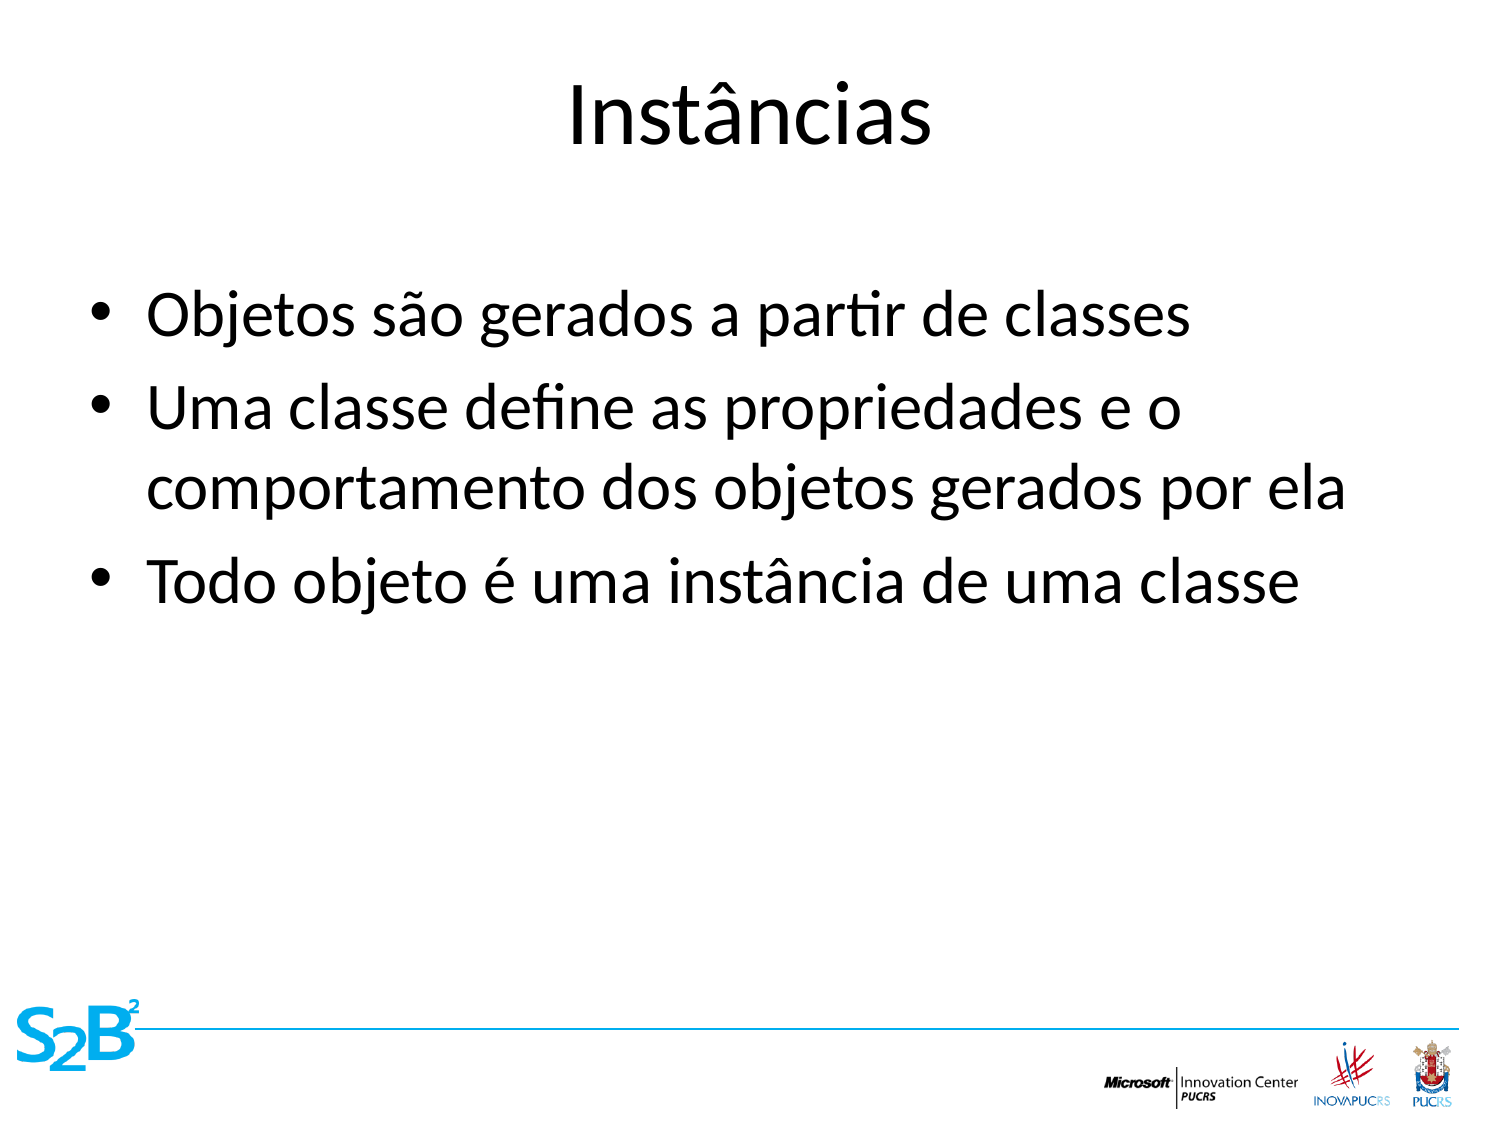

# Instâncias
Objetos são gerados a partir de classes
Uma classe define as propriedades e o comportamento dos objetos gerados por ela
Todo objeto é uma instância de uma classe